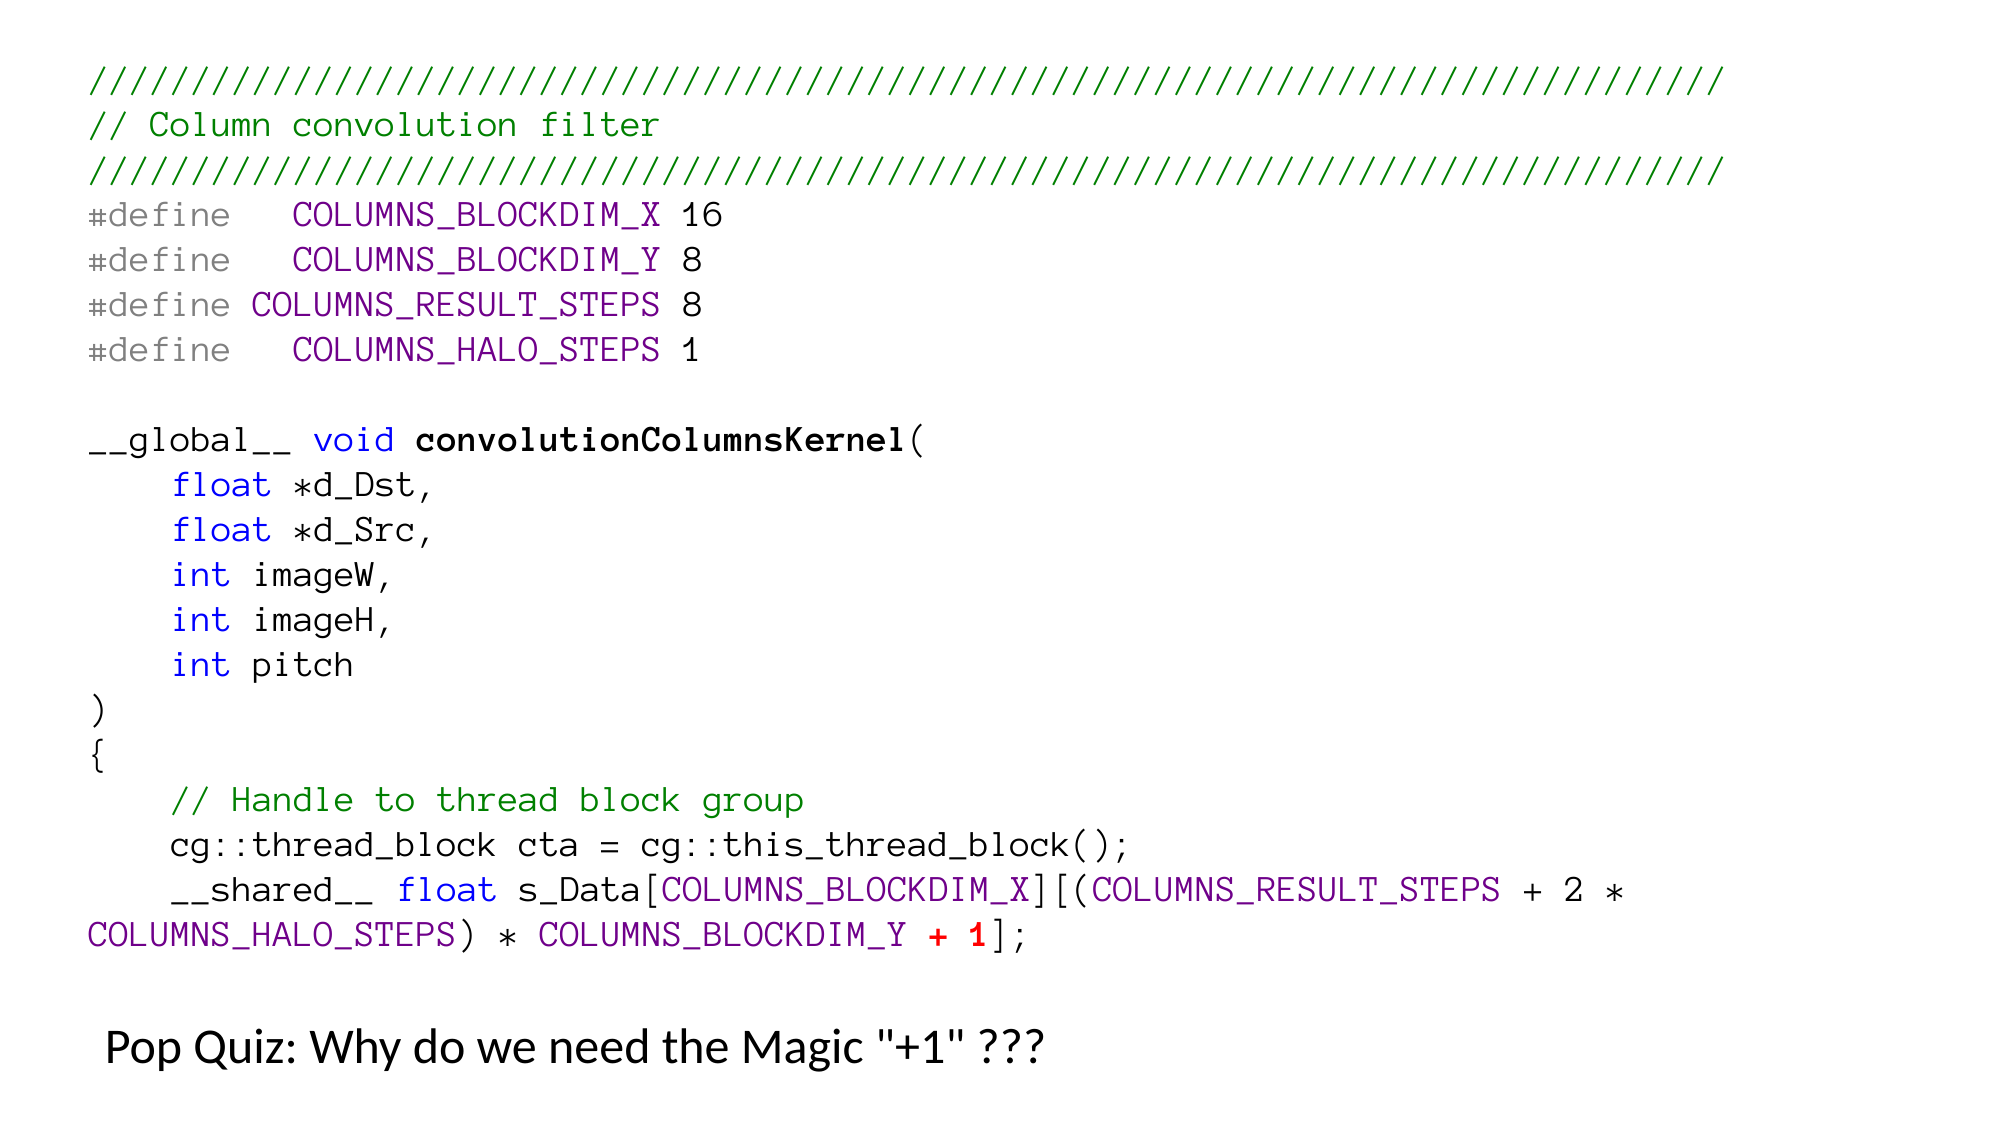

////////////////////////////////////////////////////////////////////////////////
// Column convolution filter
////////////////////////////////////////////////////////////////////////////////
#define   COLUMNS_BLOCKDIM_X 16
#define   COLUMNS_BLOCKDIM_Y 8
#define COLUMNS_RESULT_STEPS 8
#define   COLUMNS_HALO_STEPS 1

__global__ void convolutionColumnsKernel(
    float *d_Dst,
    float *d_Src,
    int imageW,
    int imageH,
    int pitch
)
{
    // Handle to thread block group
    cg::thread_block cta = cg::this_thread_block();
    __shared__ float s_Data[COLUMNS_BLOCKDIM_X][(COLUMNS_RESULT_STEPS + 2 * COLUMNS_HALO_STEPS) * COLUMNS_BLOCKDIM_Y + 1];
Pop Quiz: Why do we need the Magic "+1" ???